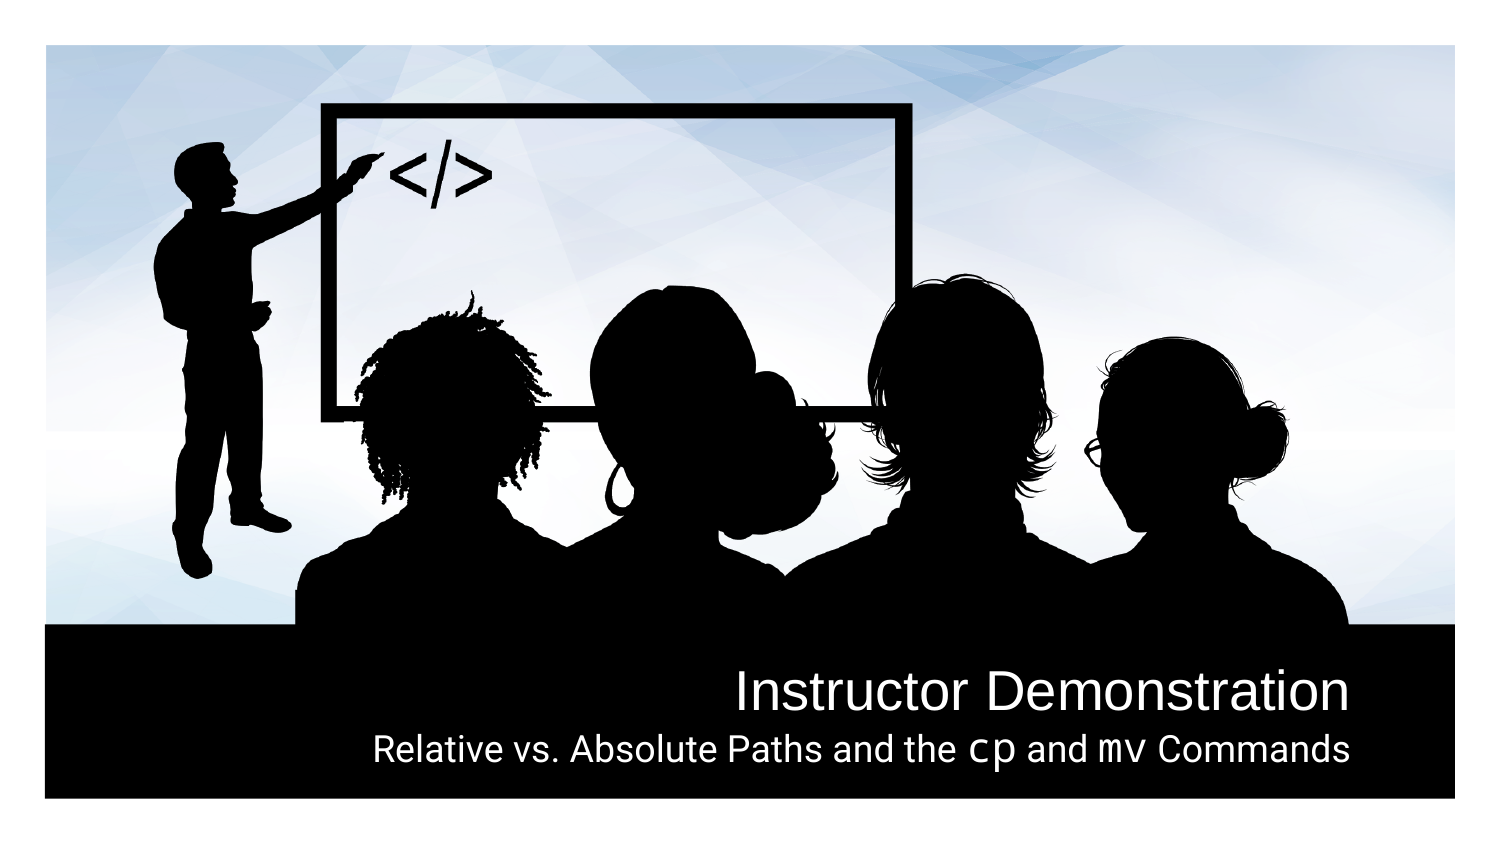

# Relative vs. Absolute Paths and the cp and mv Commands